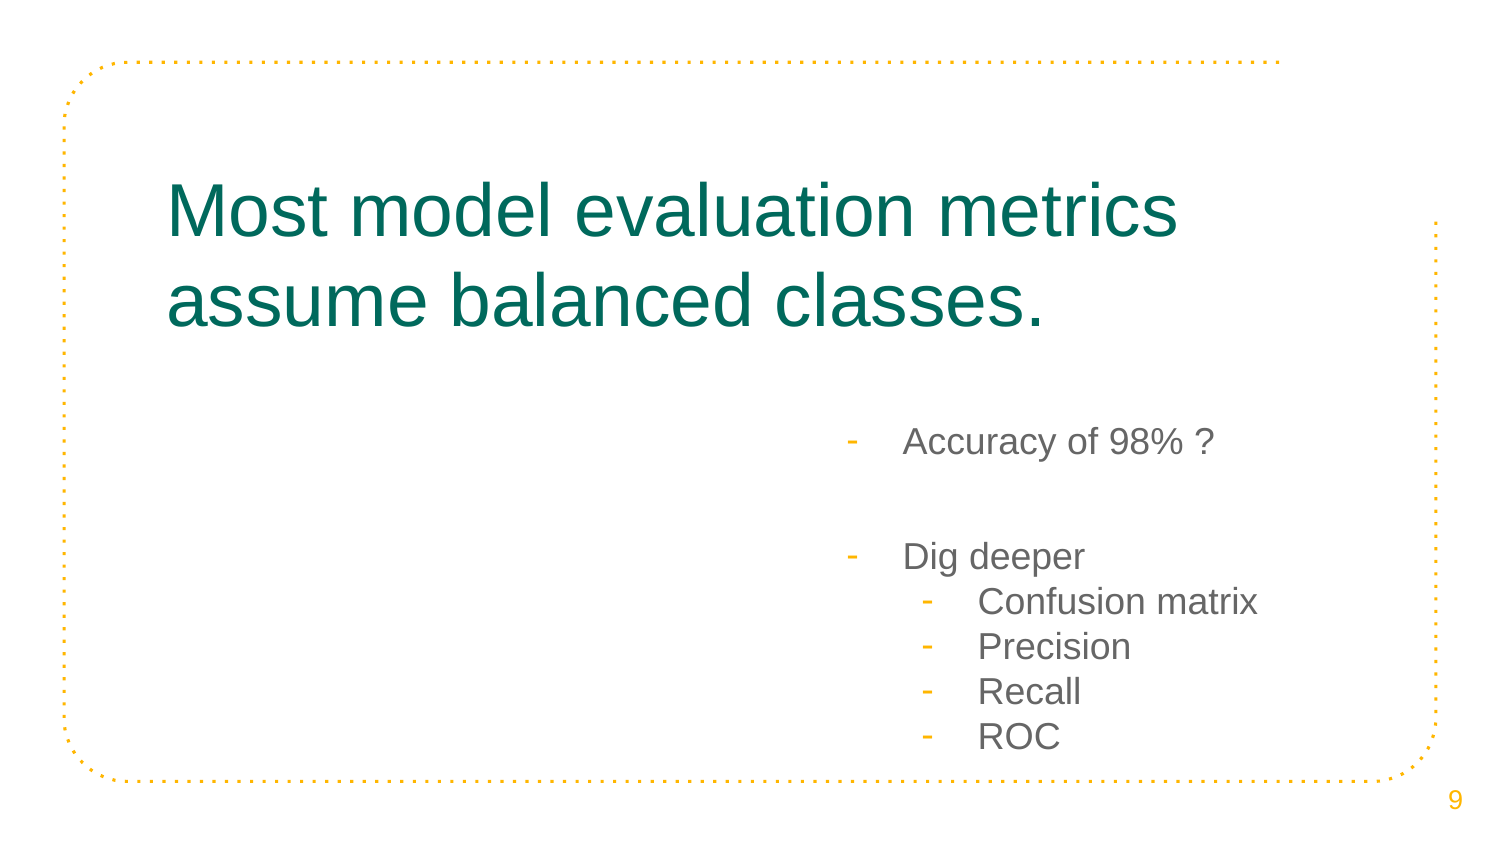

# Most model evaluation metrics assume balanced classes.

Accuracy of 98% ?

Dig deeper
Confusion matrix
Precision
Recall
ROC

9